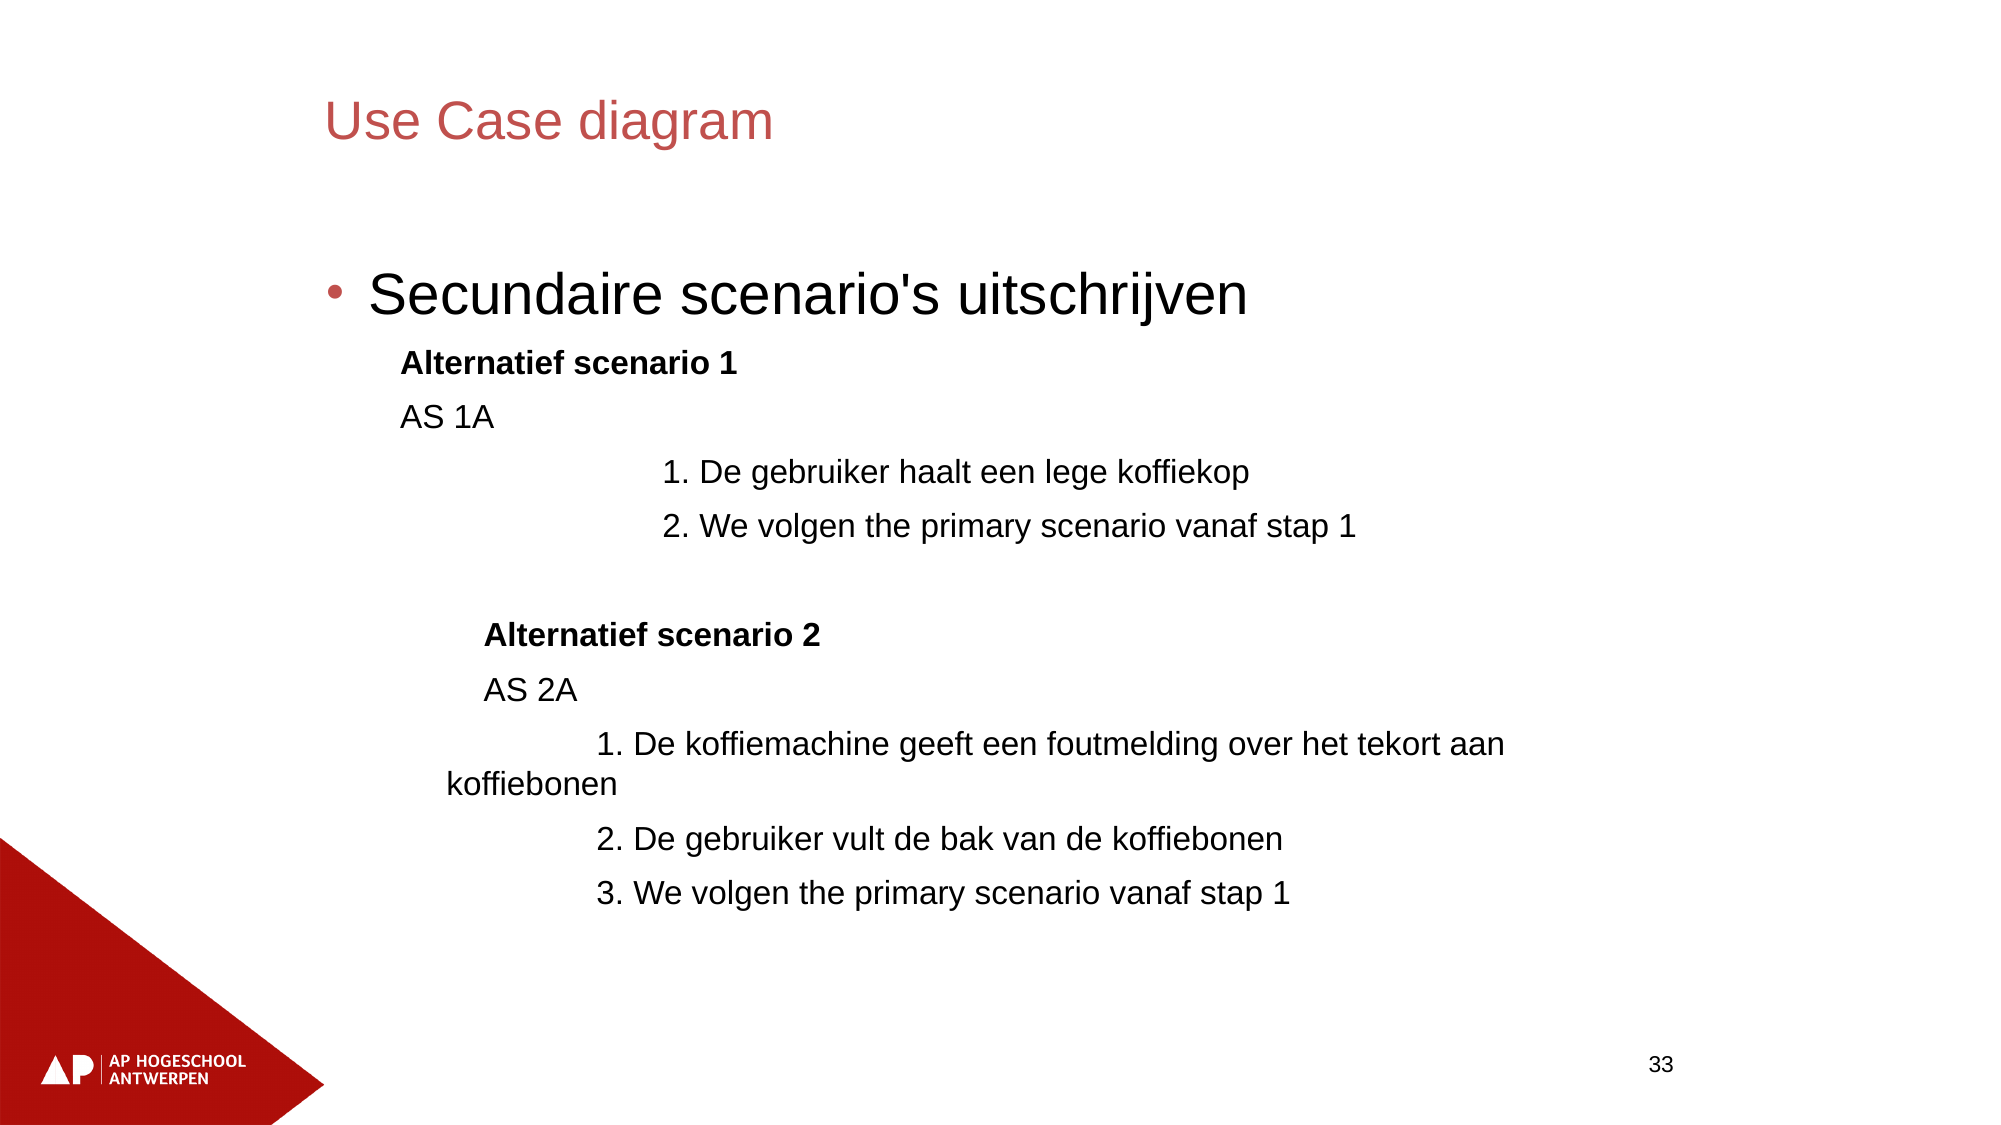

Use Case diagram
Secundaire scenario's uitschrijven
Alternatief scenario 1
AS 1A
		1. De gebruiker haalt een lege koffiekop
		2. We volgen the primary scenario vanaf stap 1

	    Alternatief scenario 2
	    AS 2A
	   	1. De koffiemachine geeft een foutmelding over het tekort aan koffiebonen
	    	2. De gebruiker vult de bak van de koffiebonen
		3. We volgen the primary scenario vanaf stap 1

33

33